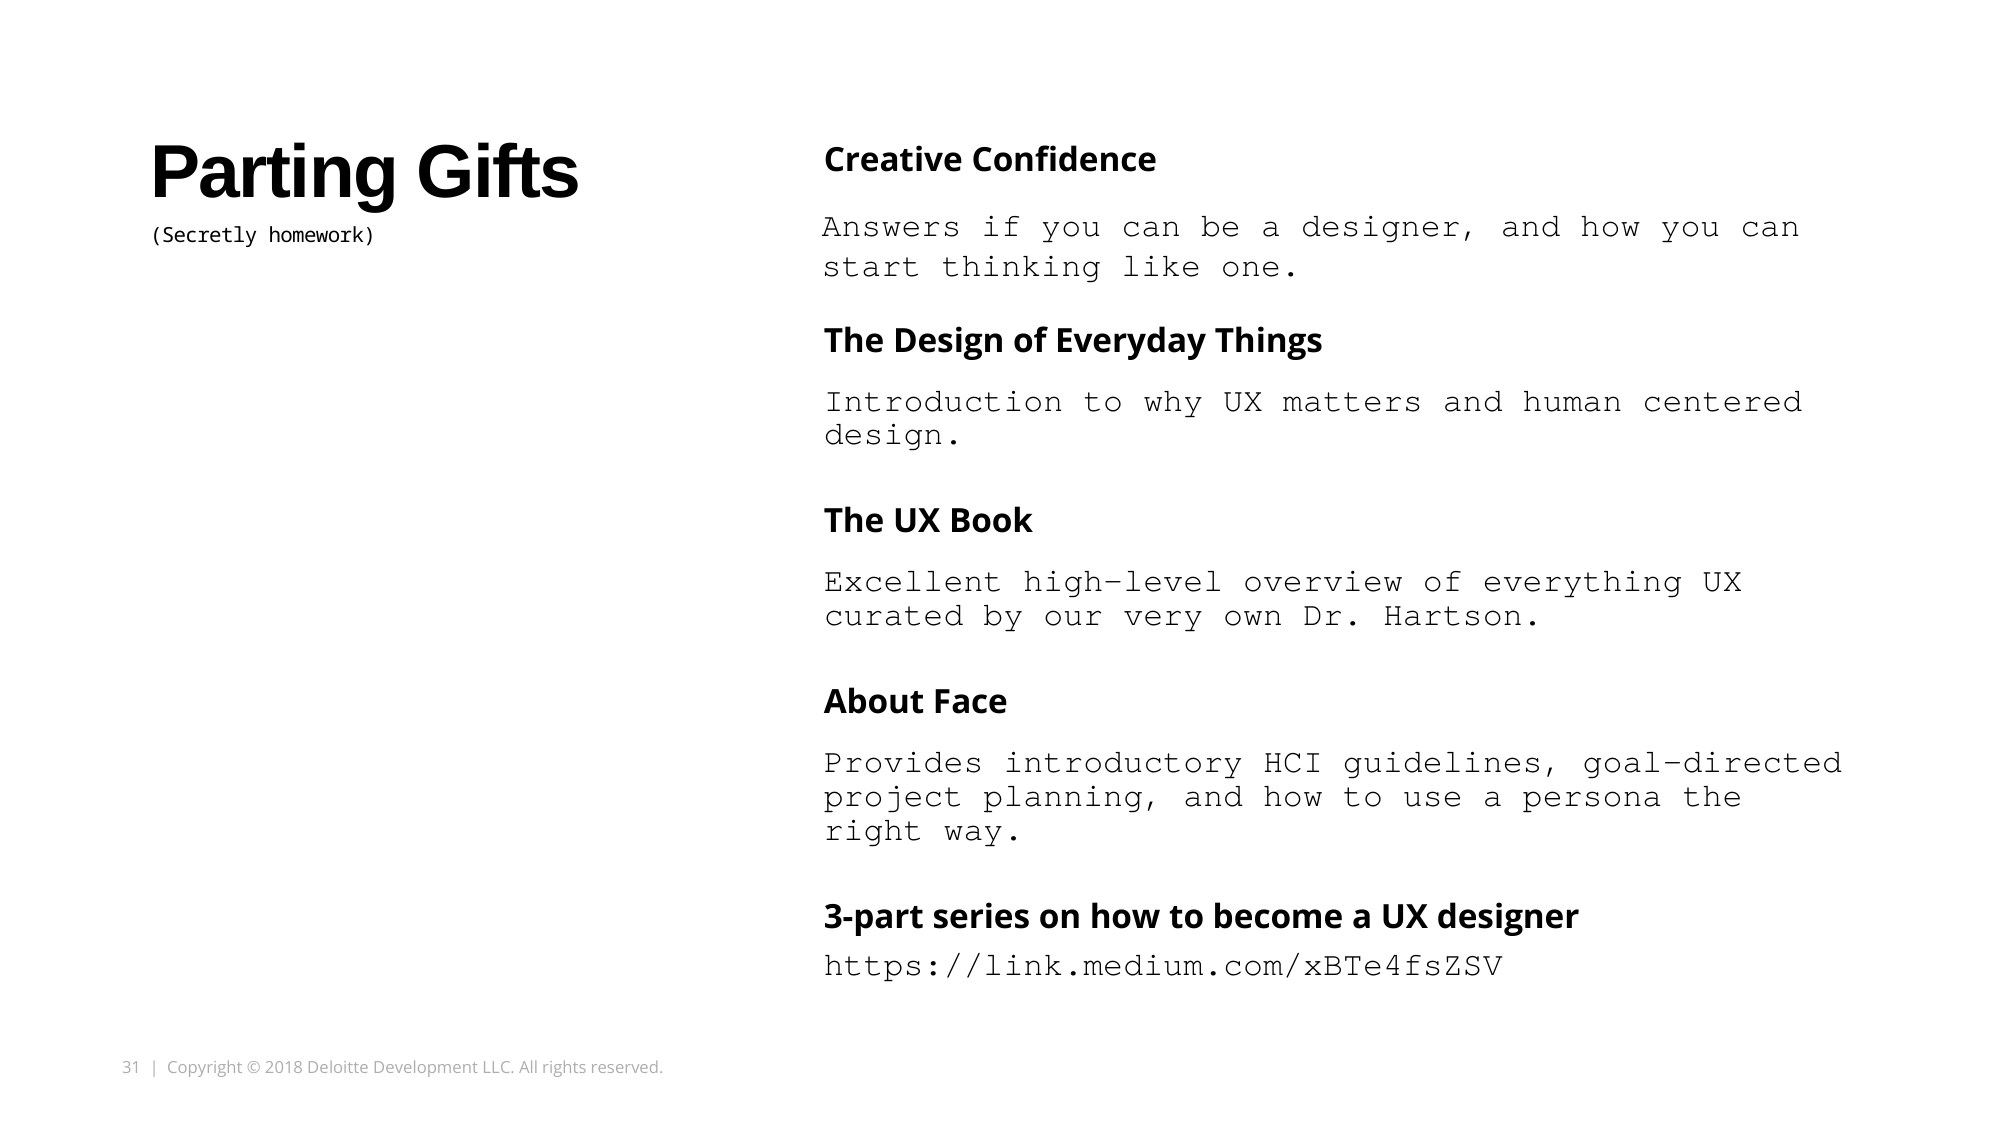

Parting Gifts
Creative Confidence
Answers if you can be a designer, and how you can start thinking like one.
(Secretly homework)
The Design of Everyday Things
Introduction to why UX matters and human centered design.
The UX Book
Excellent high-level overview of everything UX curated by our very own Dr. Hartson.
About Face
Provides introductory HCI guidelines, goal-directed project planning, and how to use a persona the right way.
3-part series on how to become a UX designer
https://link.medium.com/xBTe4fsZSV